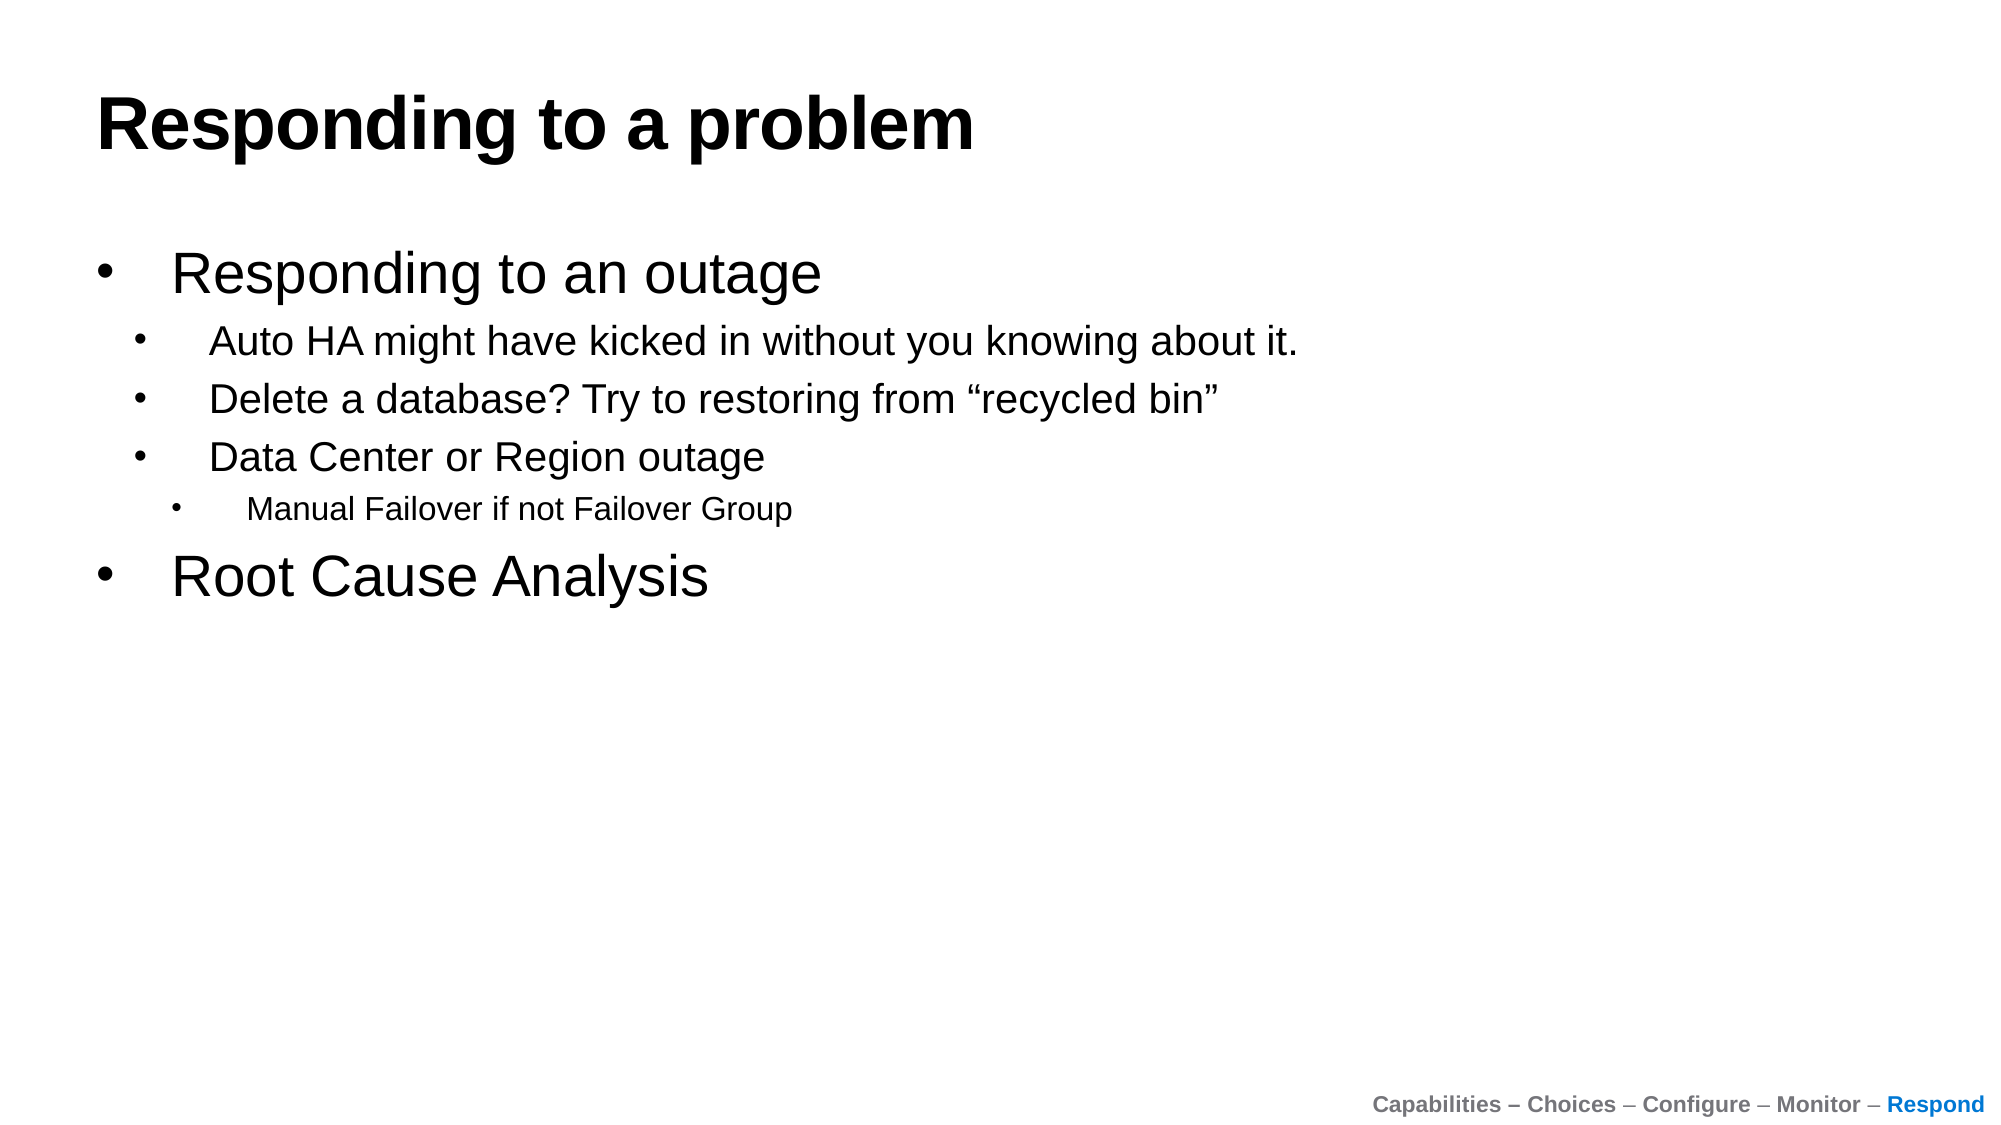

# Responding to a problem
Responding to an outage
Auto HA might have kicked in without you knowing about it.
Delete a database? Try to restoring from “recycled bin”
Data Center or Region outage
Manual Failover if not Failover Group
Root Cause Analysis
Capabilities – Choices – Configure – Monitor – Respond